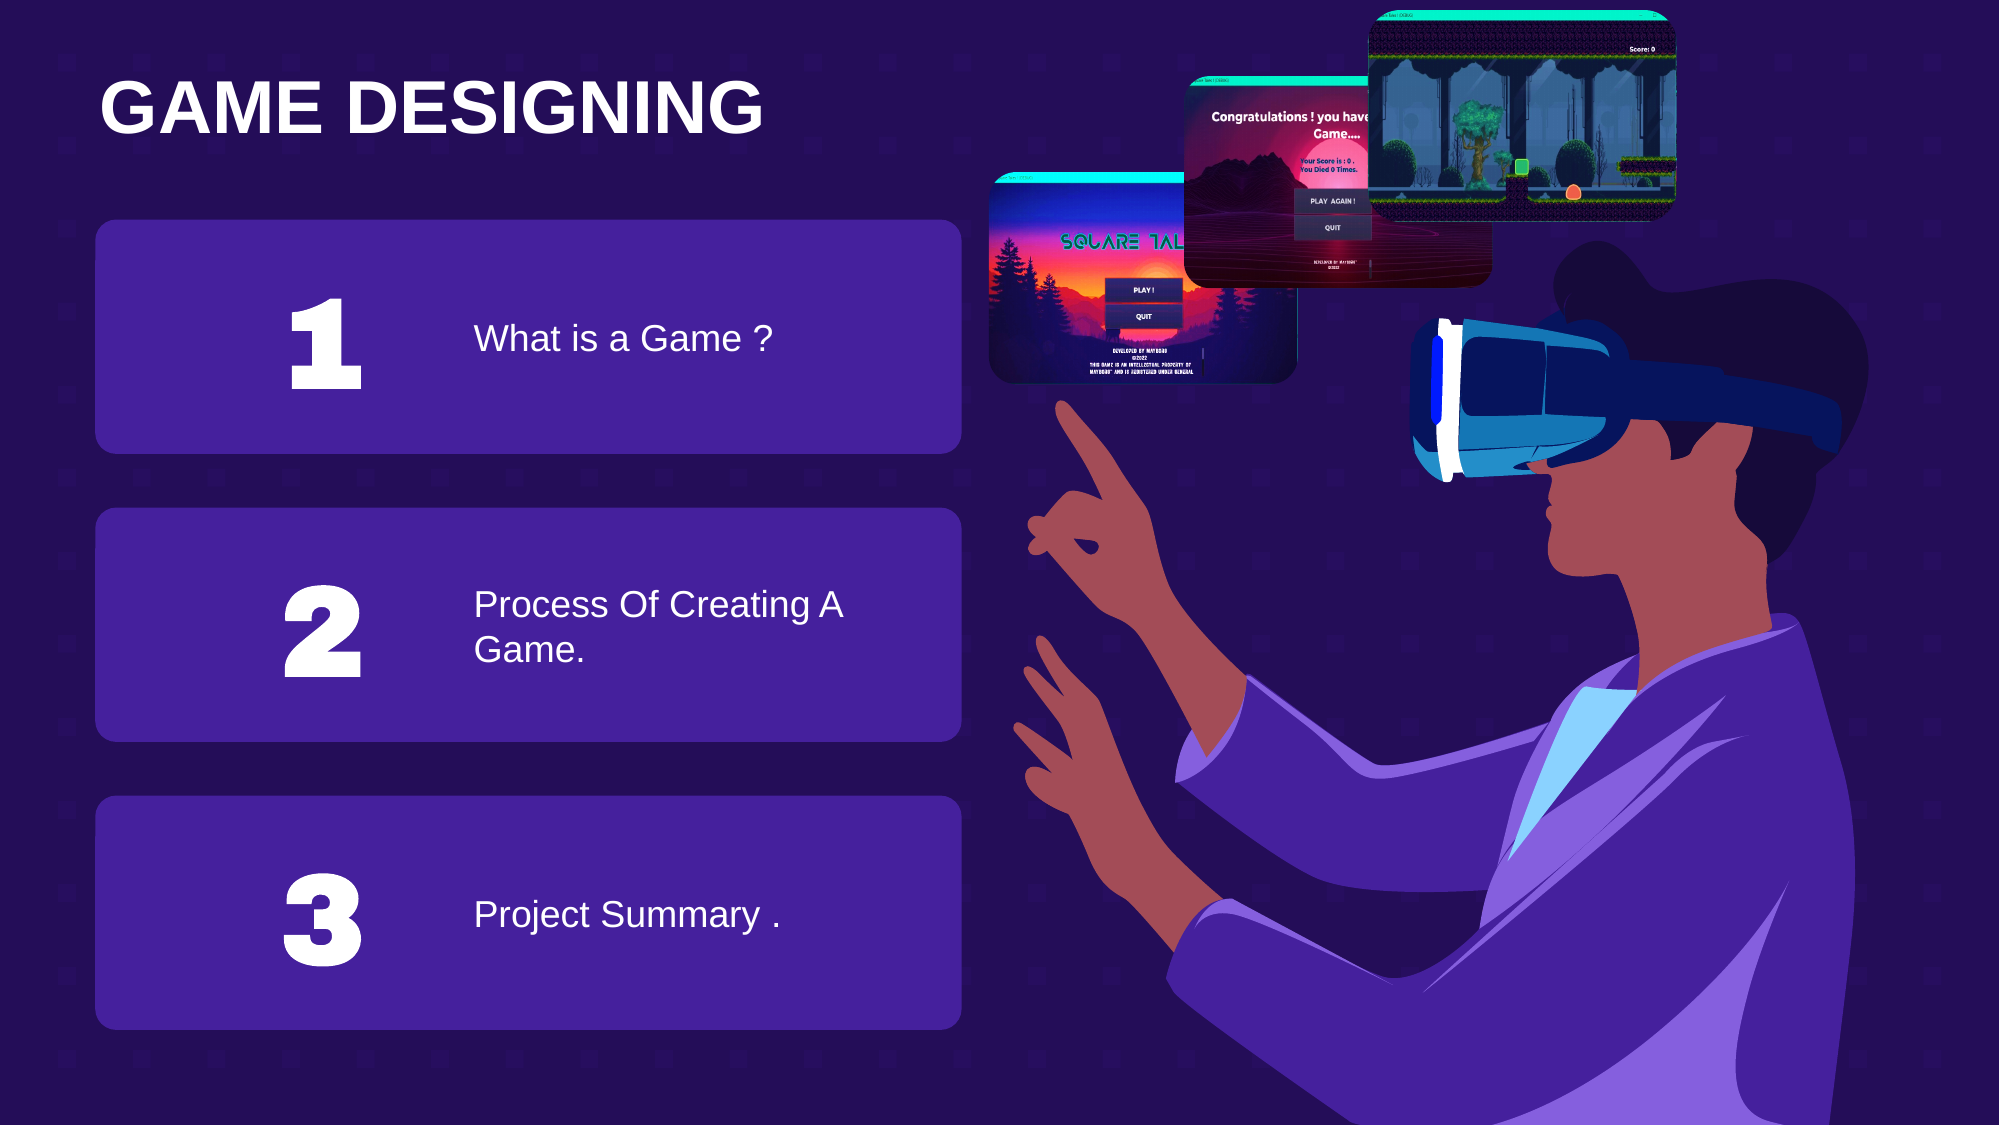

# GAME DESIGNING

1
What is a Game ?

2
Process Of Creating A Game.

3
Project Summary .